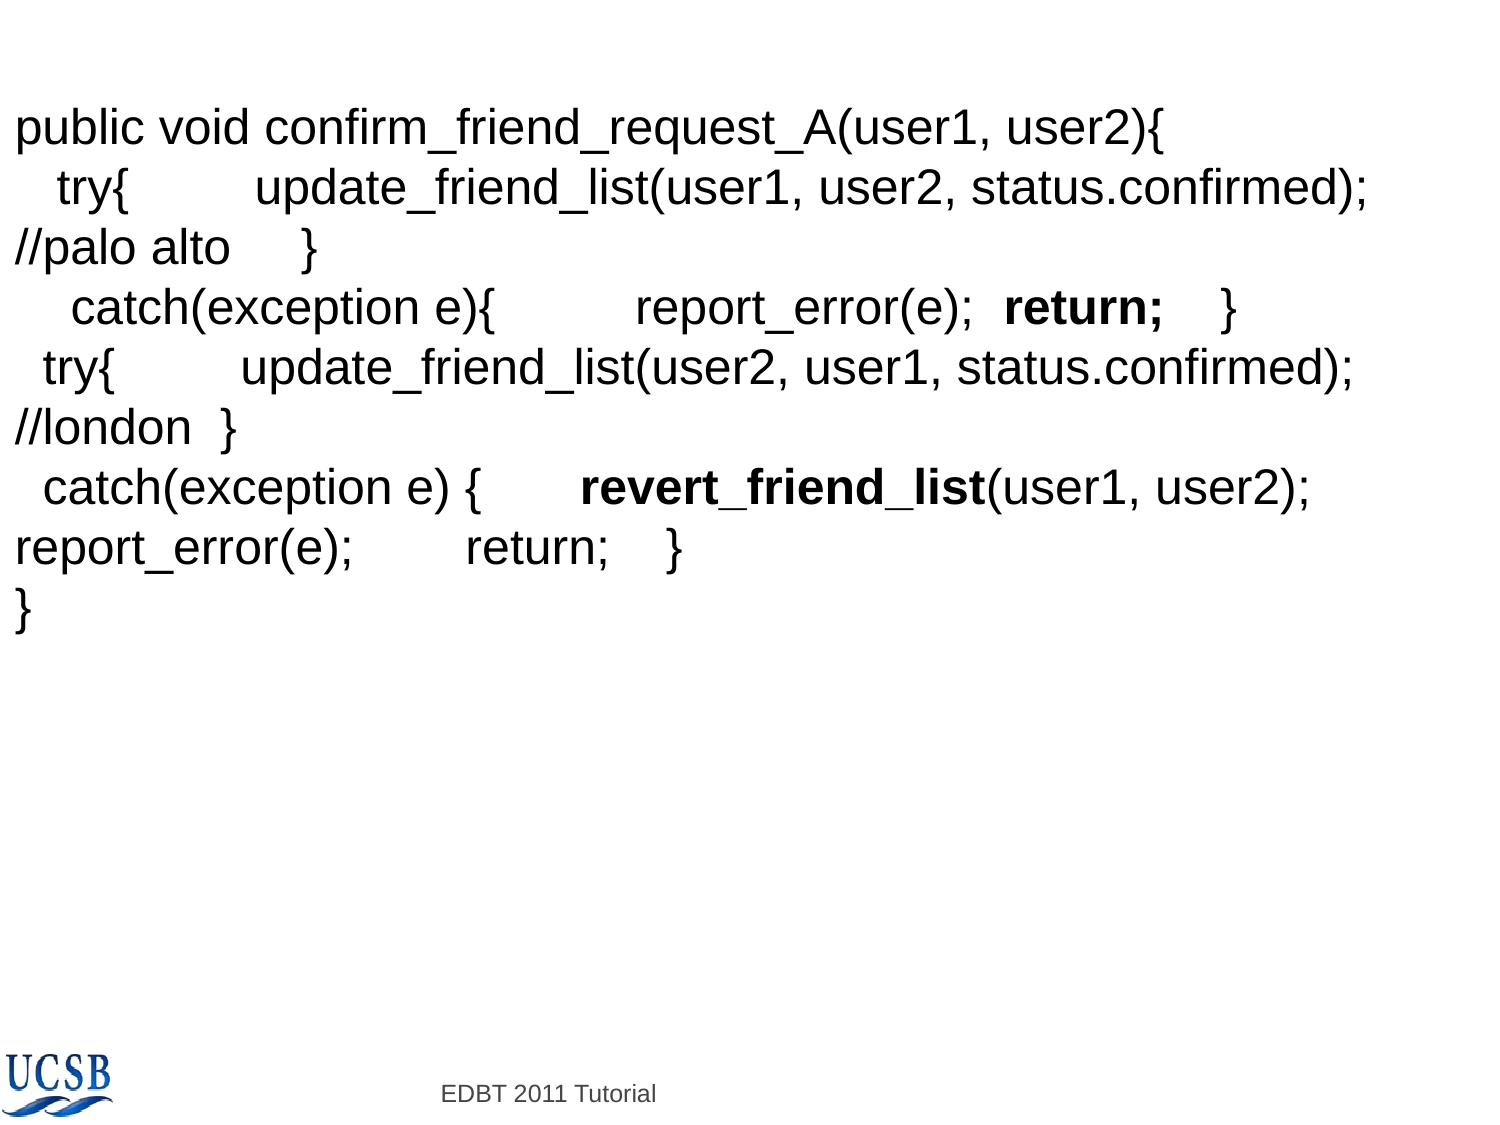

public void confirm_friend_request_A(user1, user2){
   try{          update_friend_list(user1, user2, status.confirmed); //palo alto      }
    catch(exception e){           report_error(e);  return;     }
  try{          update_friend_list(user2, user1, status.confirmed); //london   }
  catch(exception e) {        revert_friend_list(user1, user2);         report_error(e);         return;     }
}
EDBT 2011 Tutorial